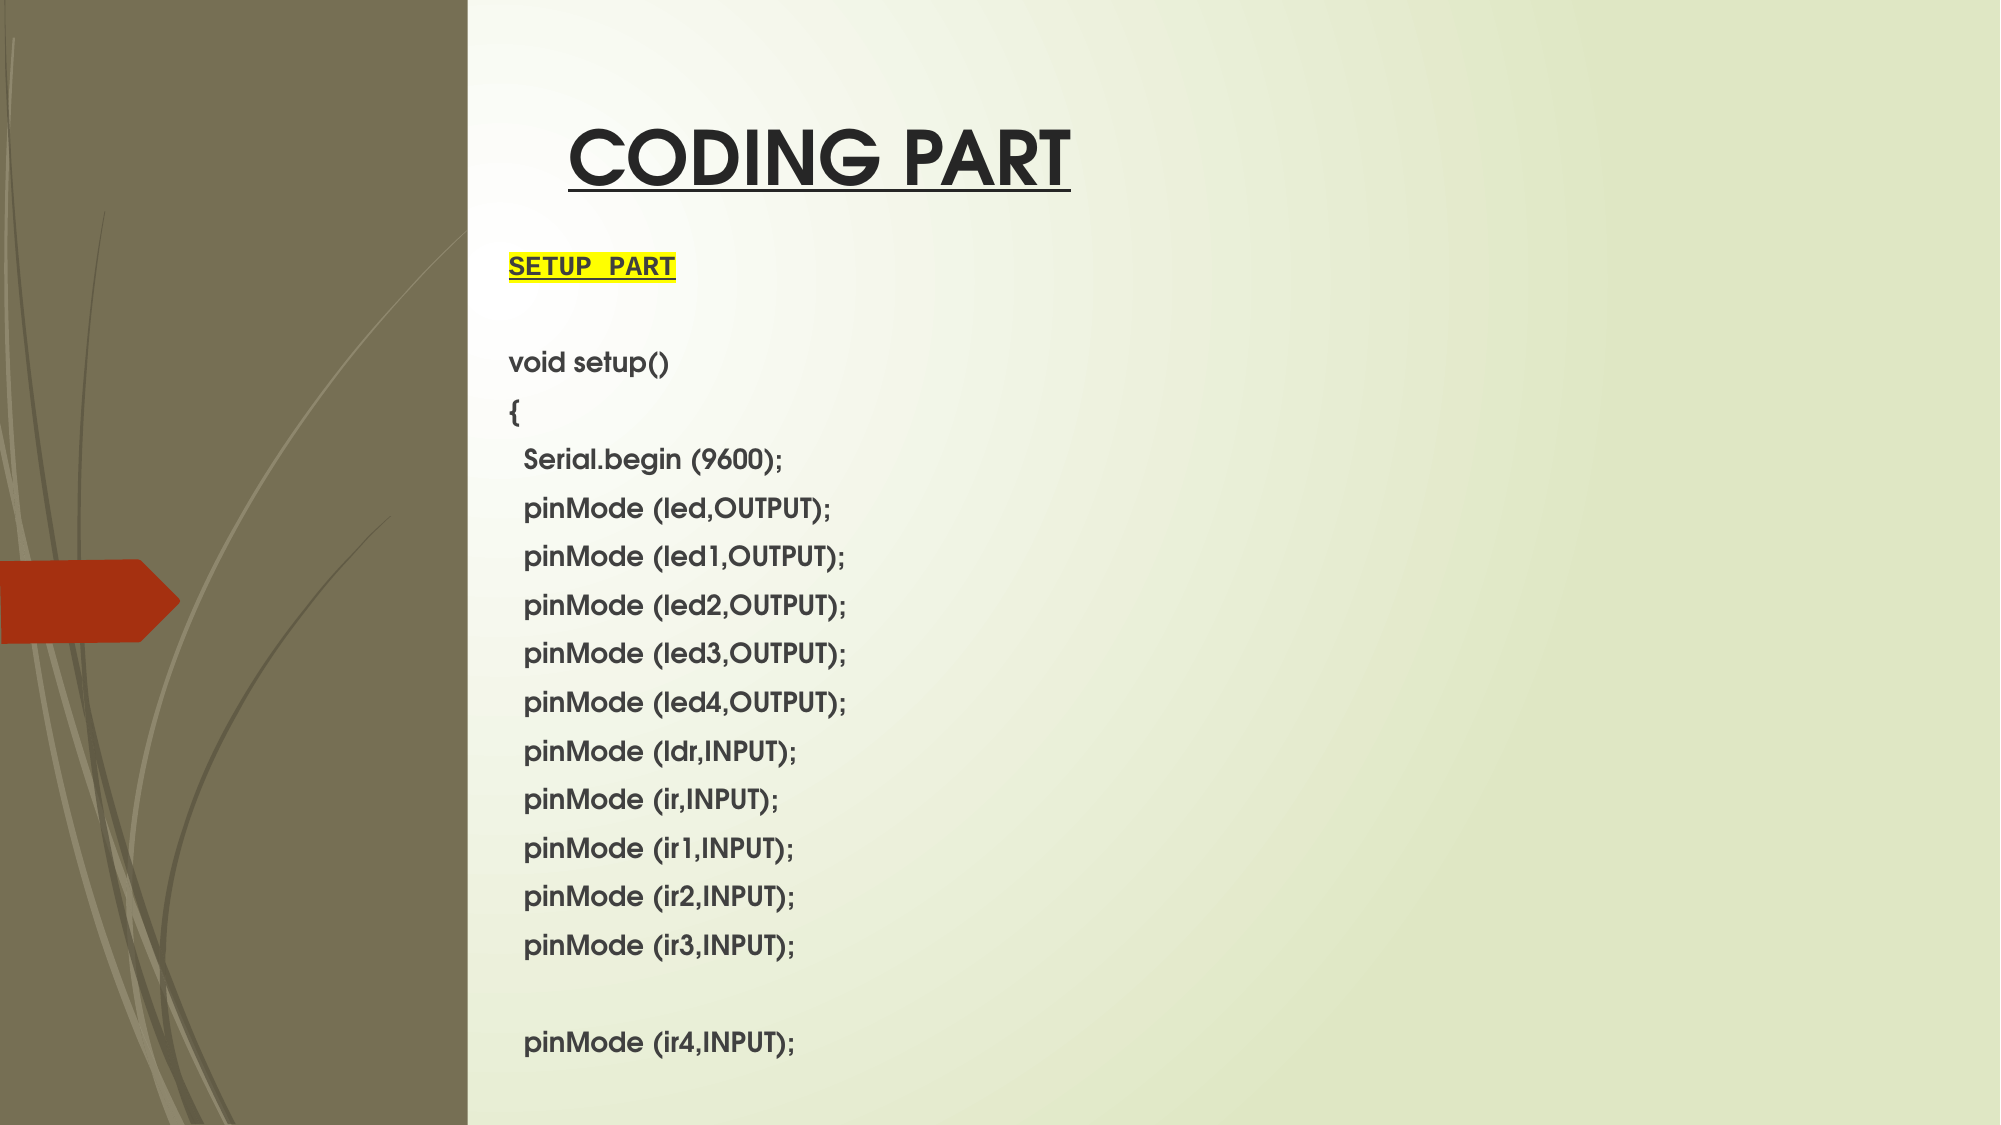

# CODING PART
SETUP PART

void setup() ​
{​
  Serial.begin (9600);​
  pinMode (led,OUTPUT);​
  pinMode (led1,OUTPUT);​
  pinMode (led2,OUTPUT);​
  pinMode (led3,OUTPUT);​
  pinMode (led4,OUTPUT);​
  pinMode (ldr,INPUT);​
  pinMode (ir,INPUT);​
  pinMode (ir1,INPUT);​
  pinMode (ir2,INPUT);​
  pinMode (ir3,INPUT);​
​
  pinMode (ir4,INPUT);​